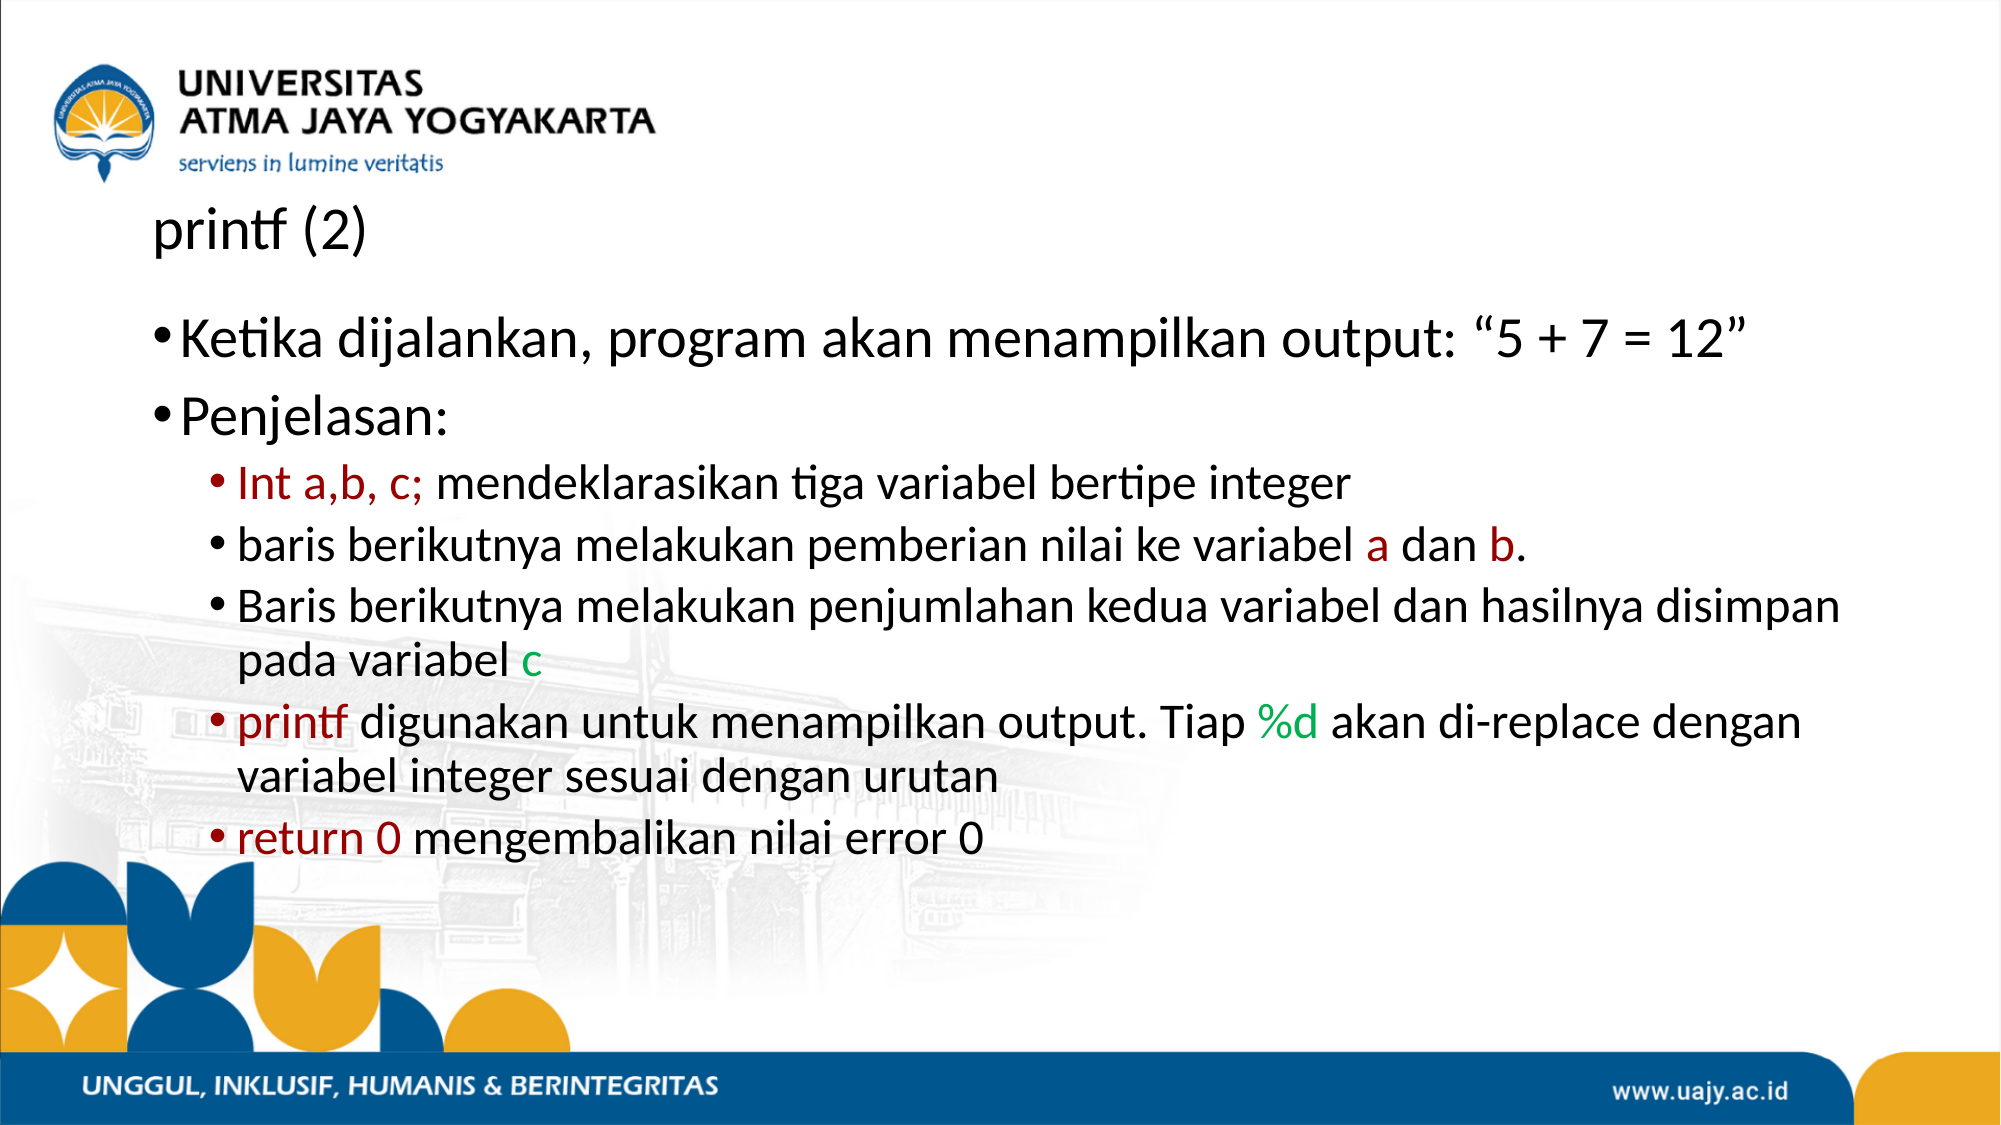

# printf (2)
Ketika dijalankan, program akan menampilkan output: “5 + 7 = 12”
Penjelasan:
Int a,b, c; mendeklarasikan tiga variabel bertipe integer
baris berikutnya melakukan pemberian nilai ke variabel a dan b.
Baris berikutnya melakukan penjumlahan kedua variabel dan hasilnya disimpan pada variabel c
printf digunakan untuk menampilkan output. Tiap %d akan di-replace dengan variabel integer sesuai dengan urutan
return 0 mengembalikan nilai error 0